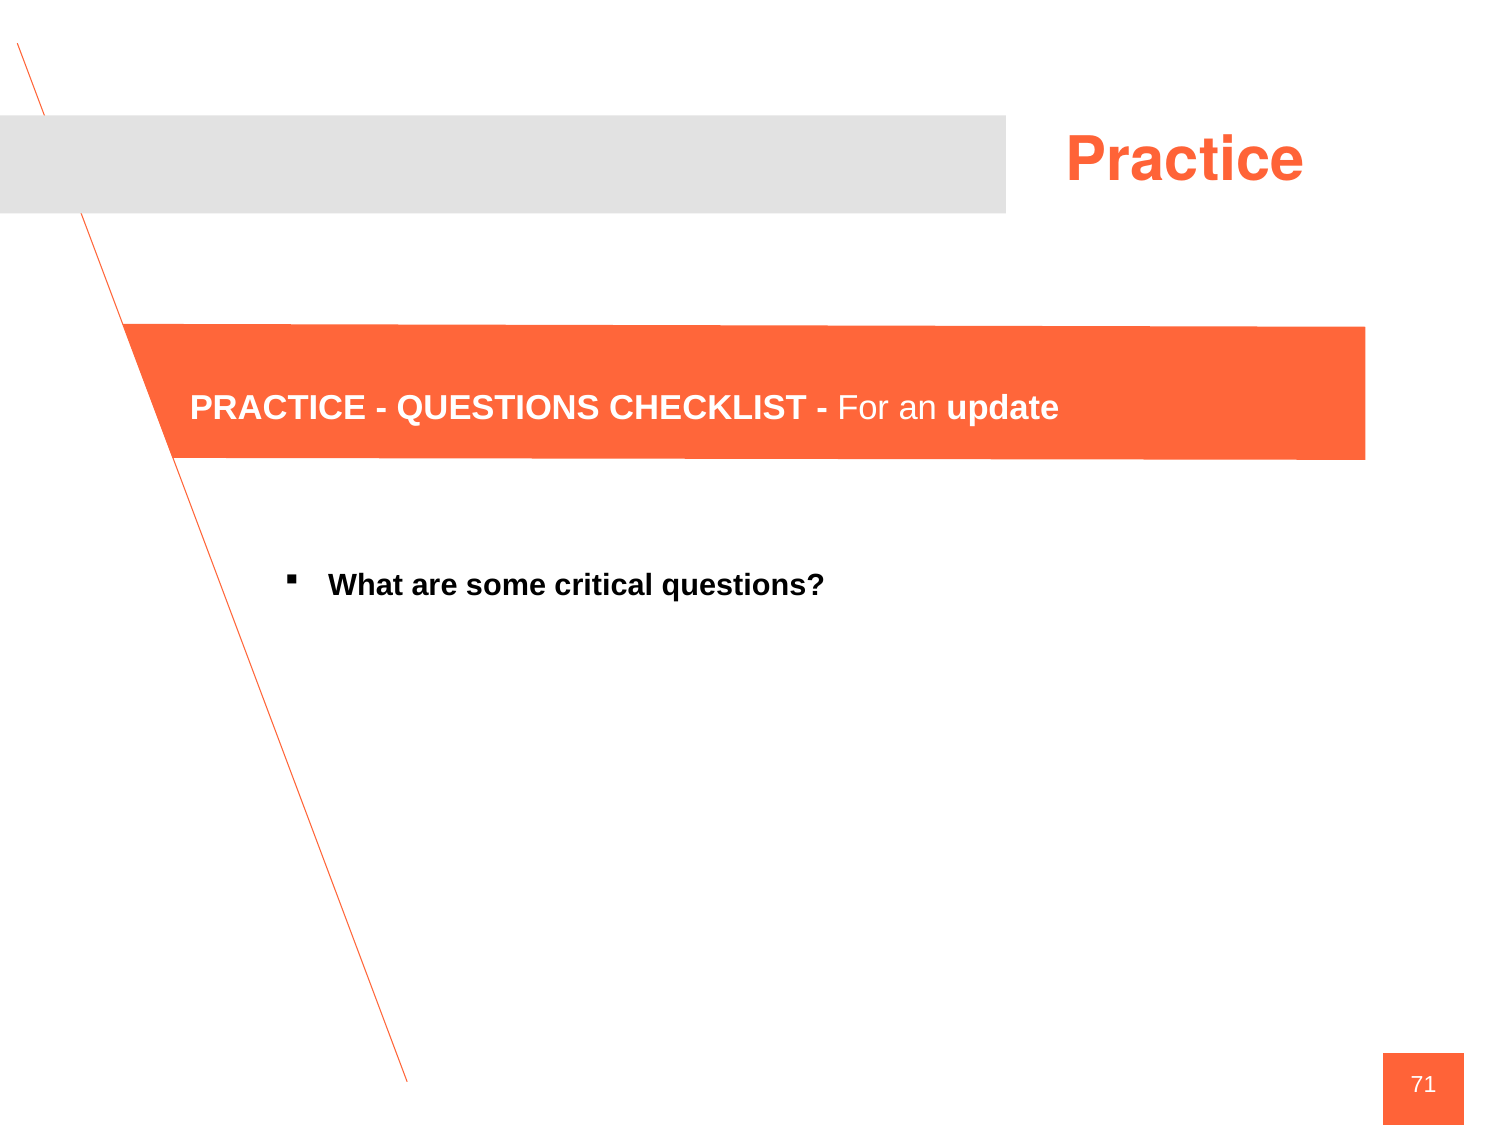

Practice

PRACTICE - QUESTIONS CHECKLIST - For an update

What are some critical questions?